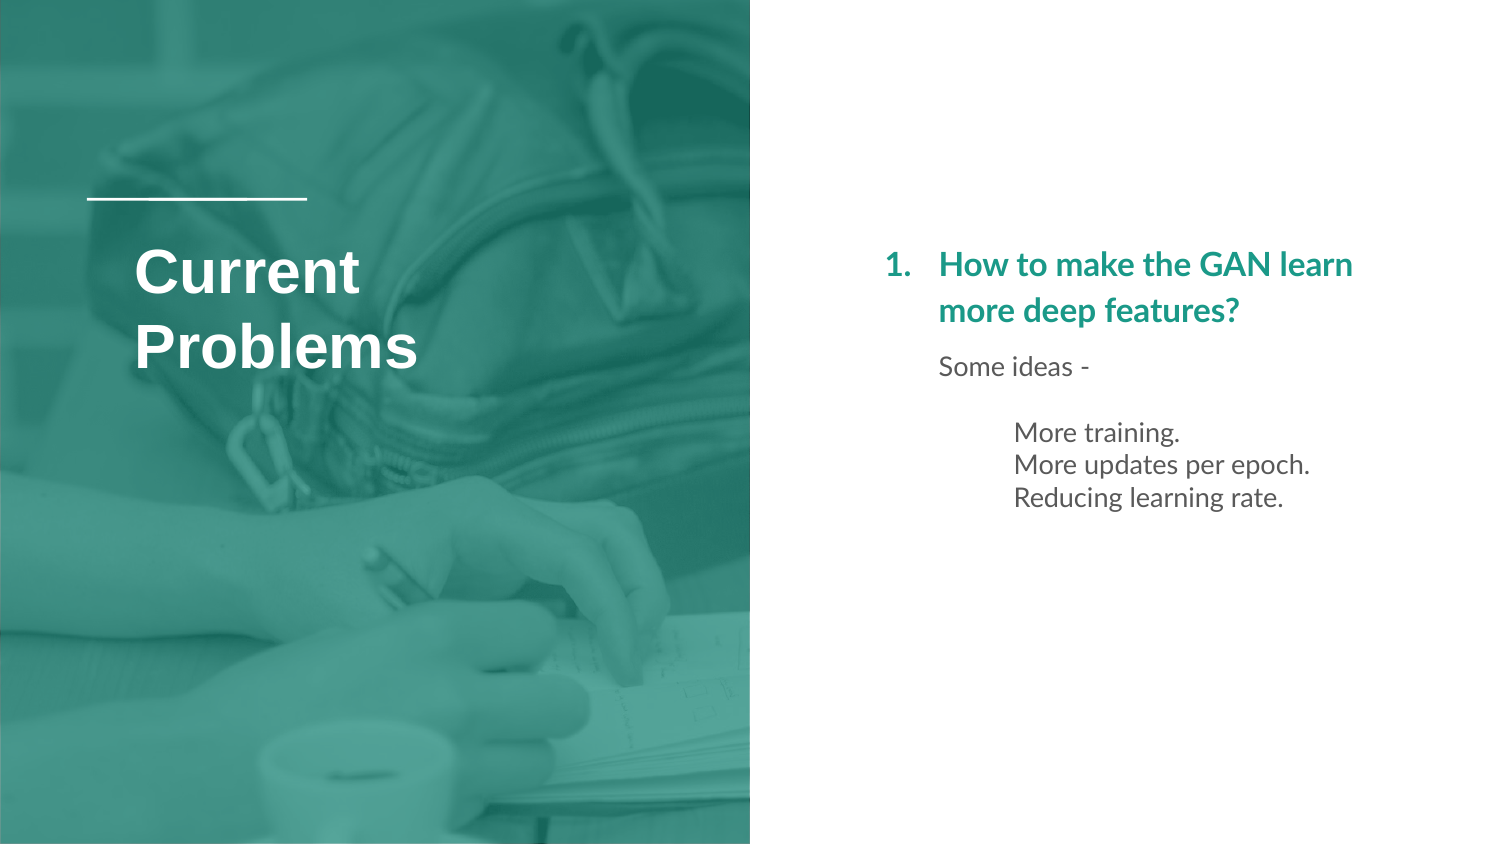

# Current Problems
How to make the GAN learn more deep features?
Some ideas -
More training.
More updates per epoch.
Reducing learning rate.